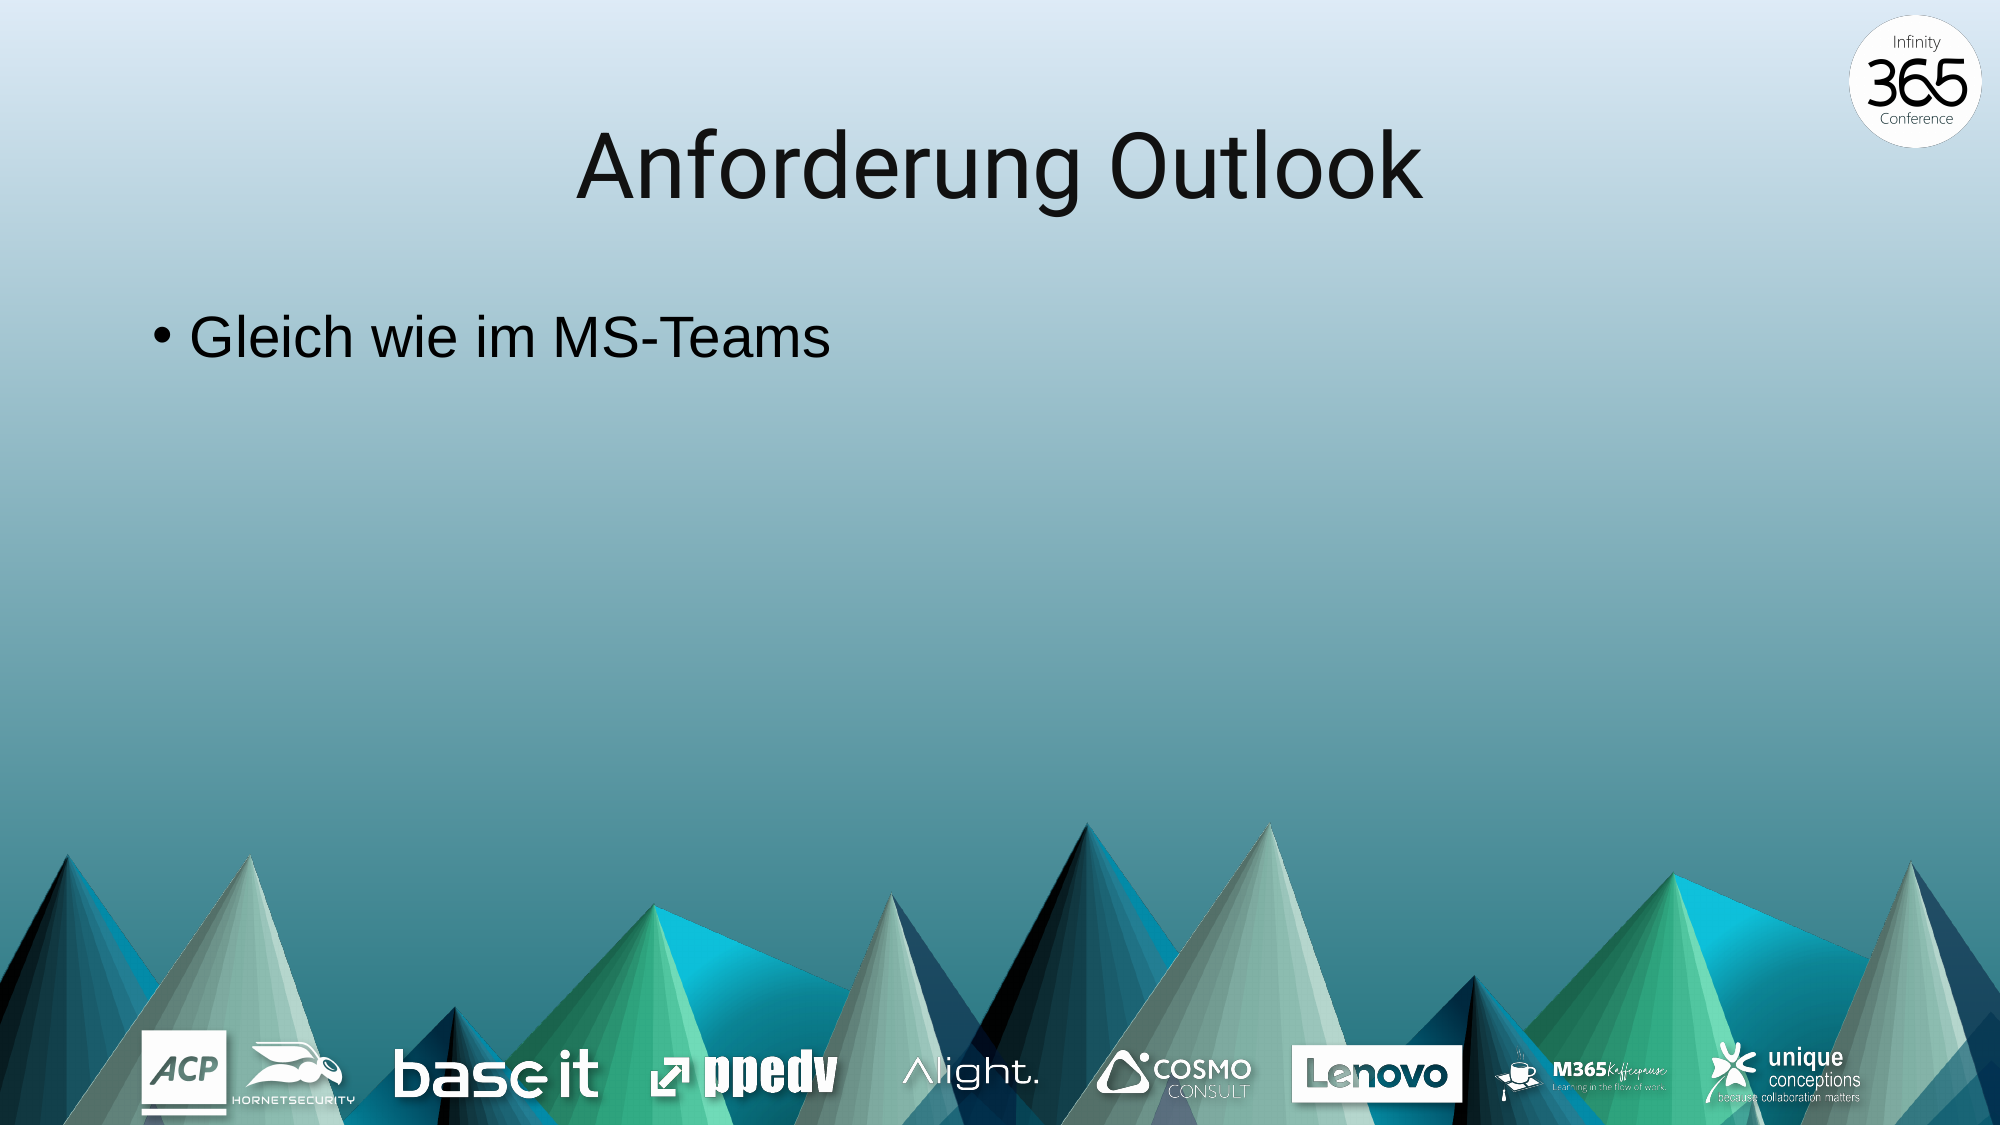

# An­for­de­rung Outlook
Gleich wie im MS-Teams